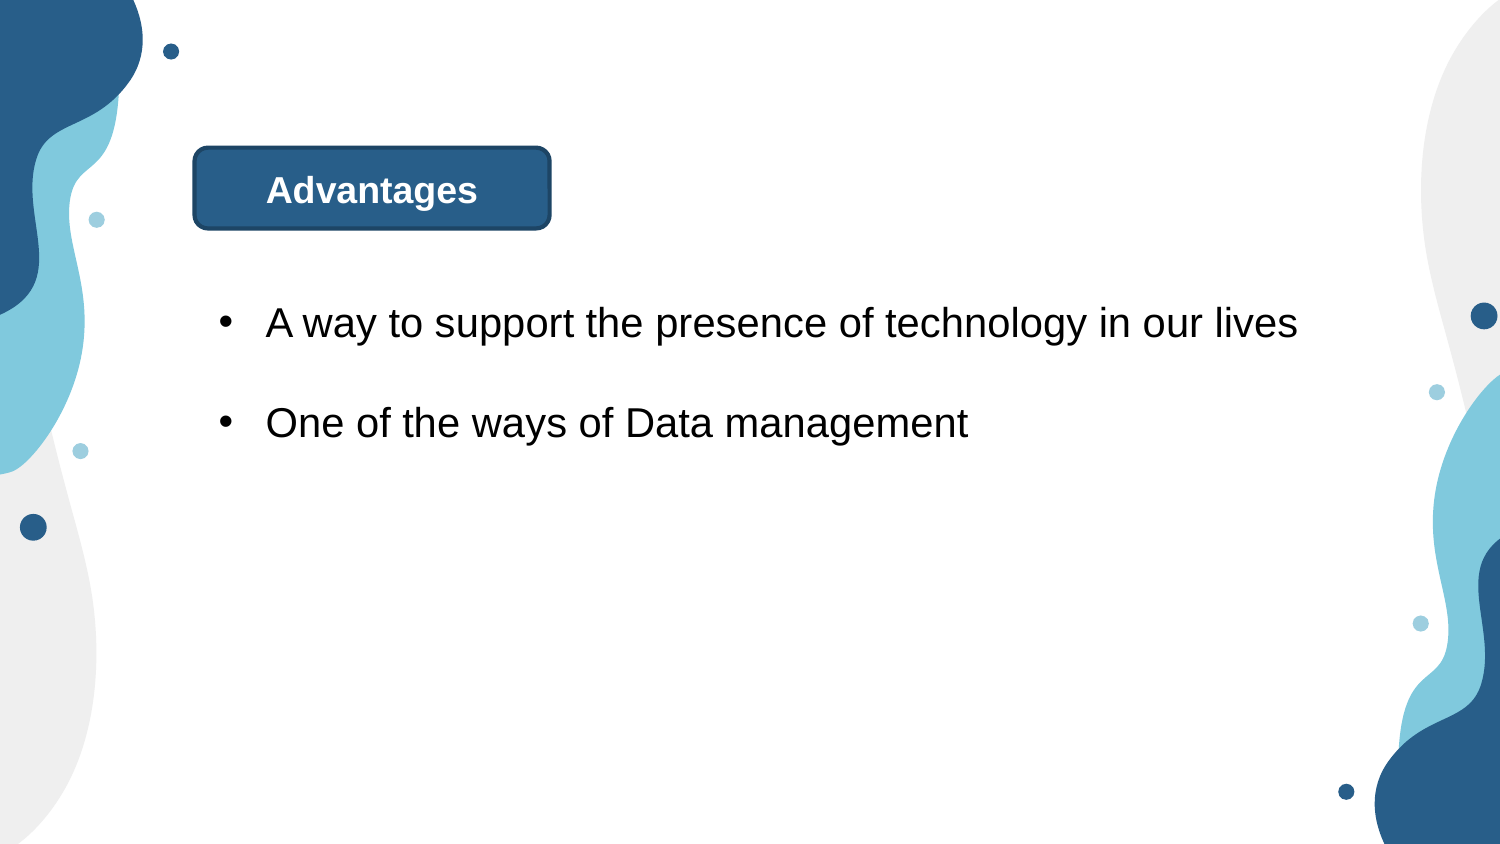

Advantages
A way to support the presence of technology in our lives

One of the ways of Data management